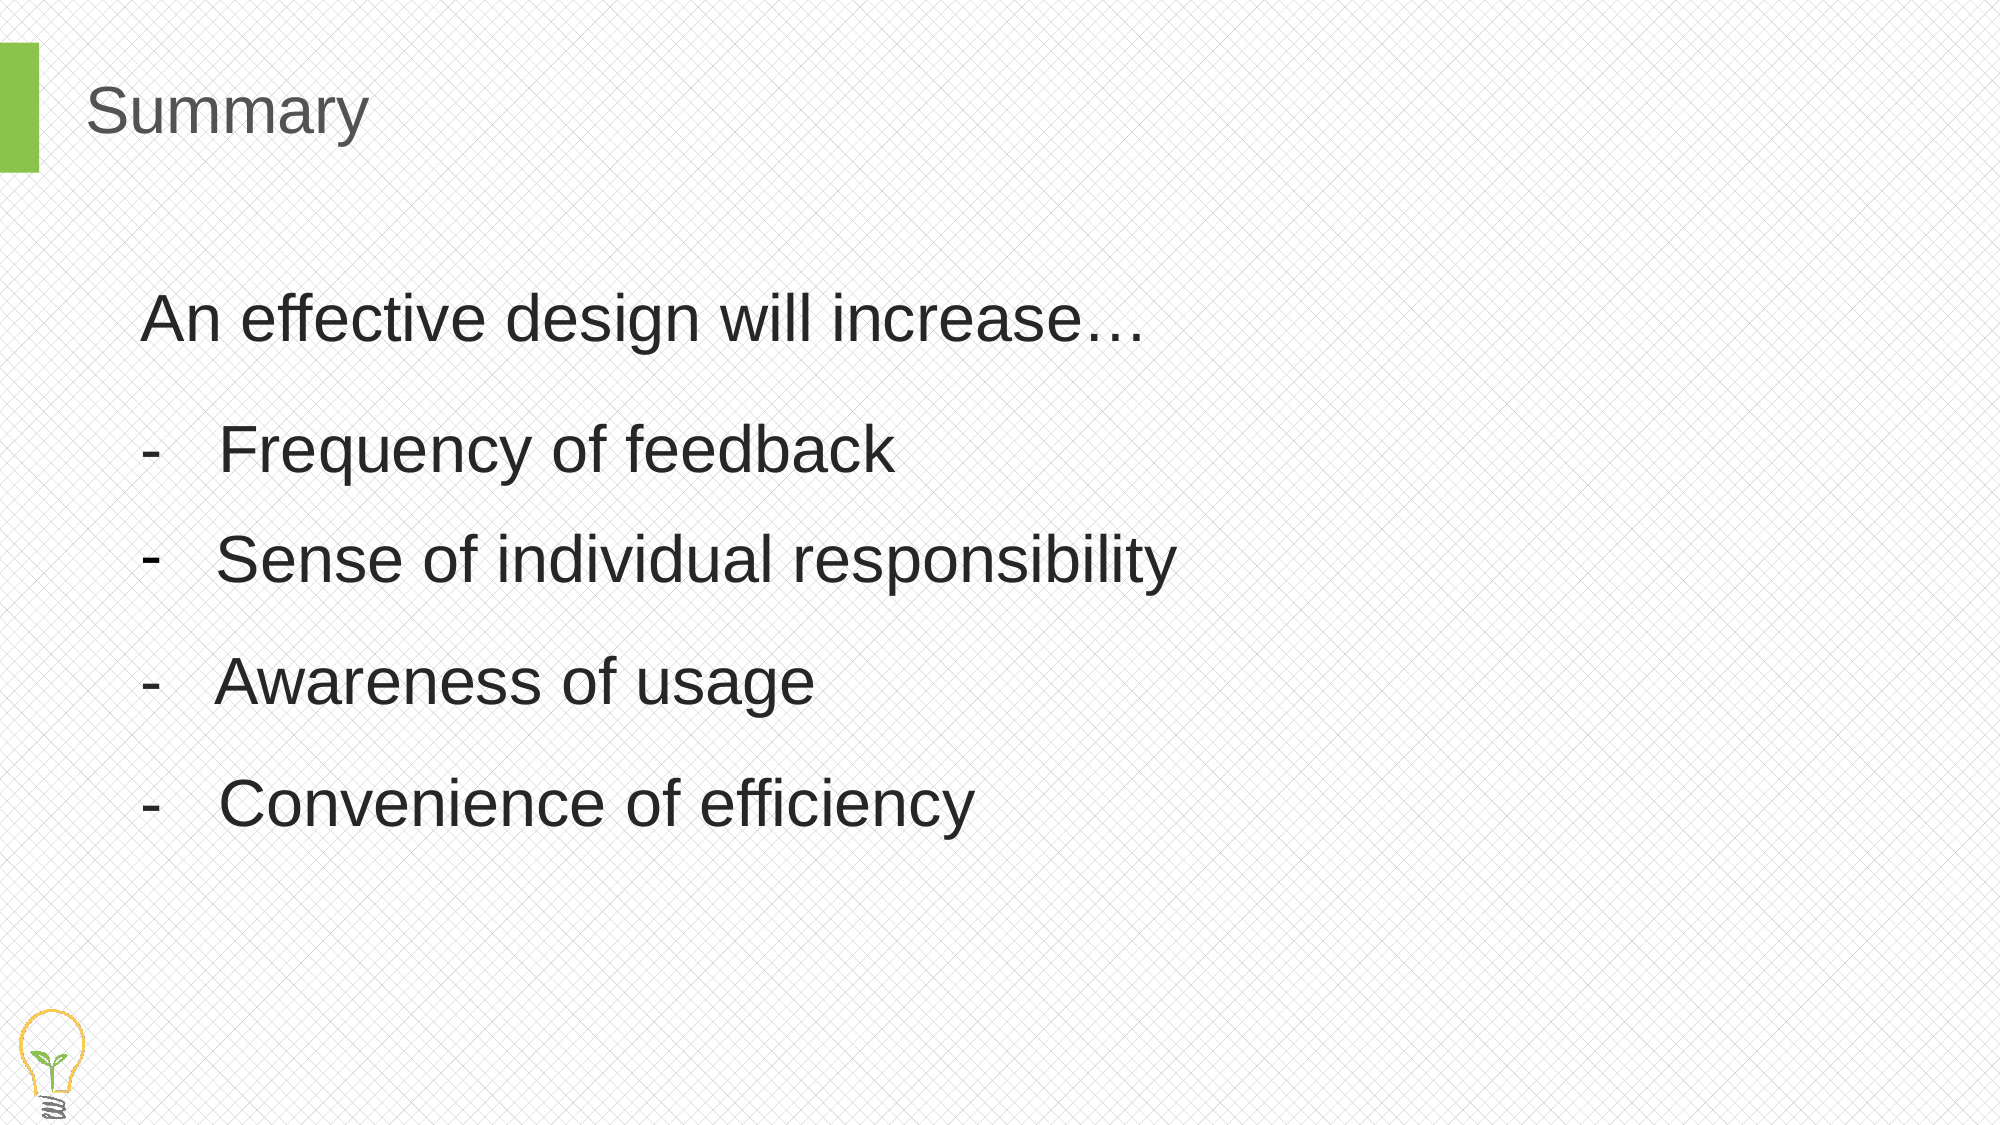

# Summary
An effective design will increase…
-   Frequency of feedback
Sense of individual responsibility
-   Awareness of usage
-   Convenience of efficiency